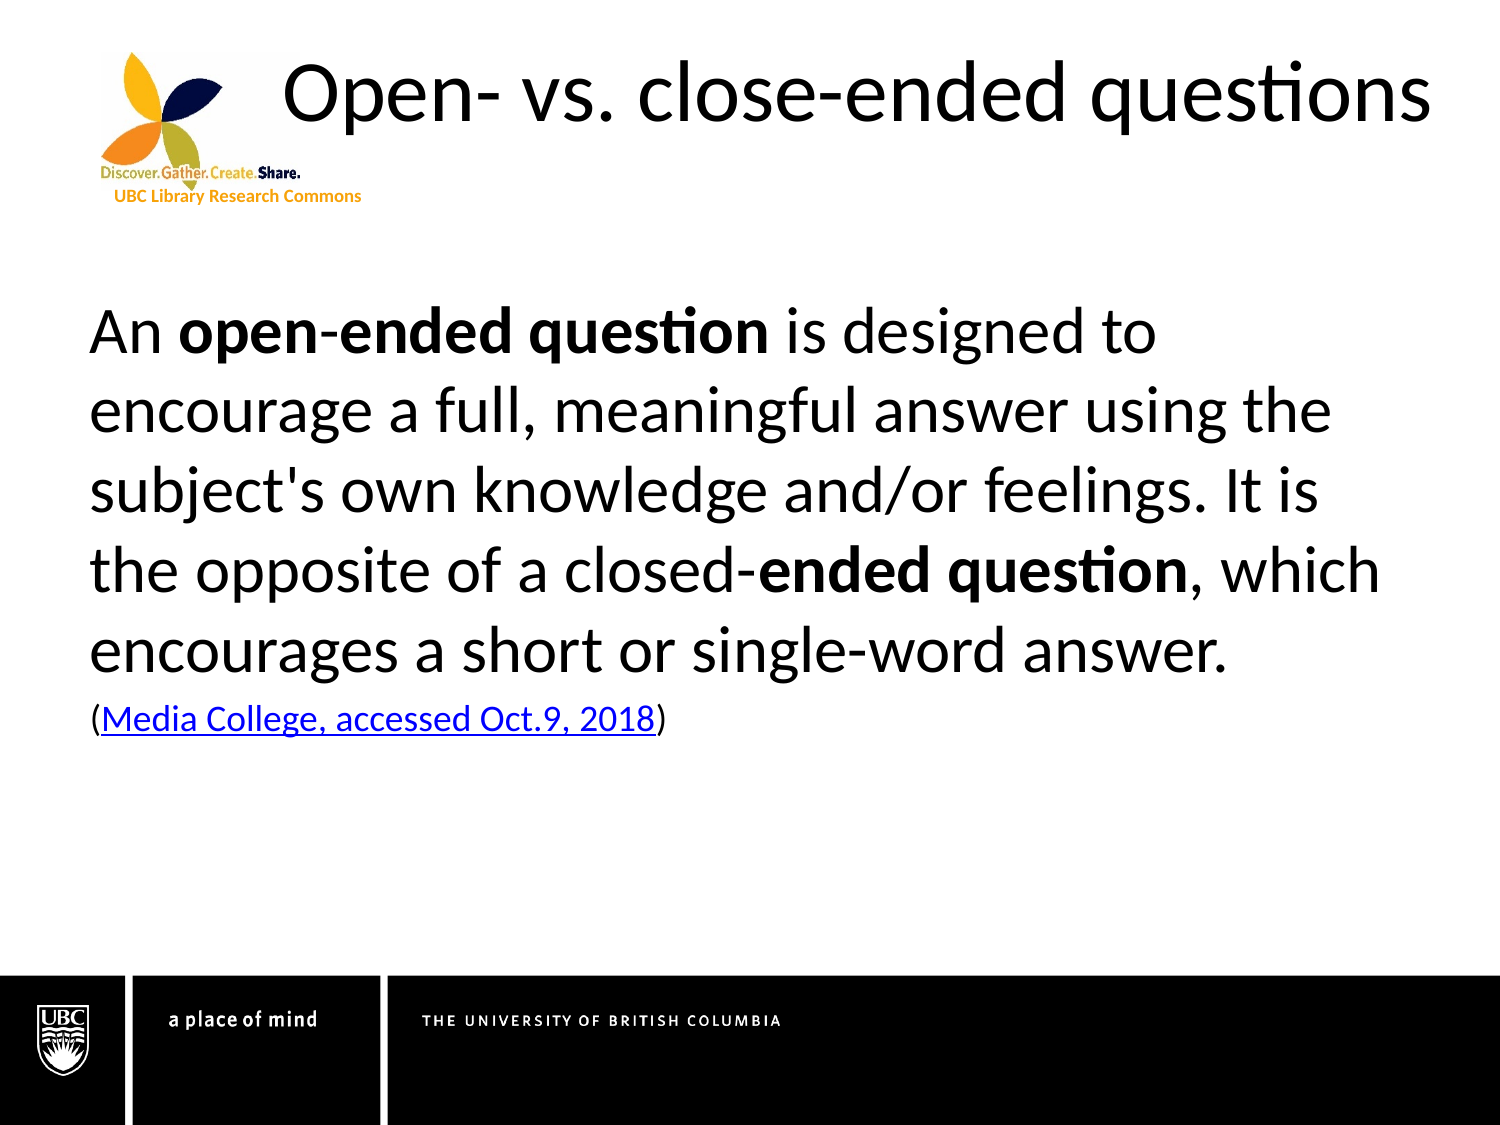

# Open- vs. close-ended questions
An open-ended question is designed to encourage a full, meaningful answer using the subject's own knowledge and/or feelings. It is the opposite of a closed-ended question, which encourages a short or single-word answer.
(Media College, accessed Oct.9, 2018)